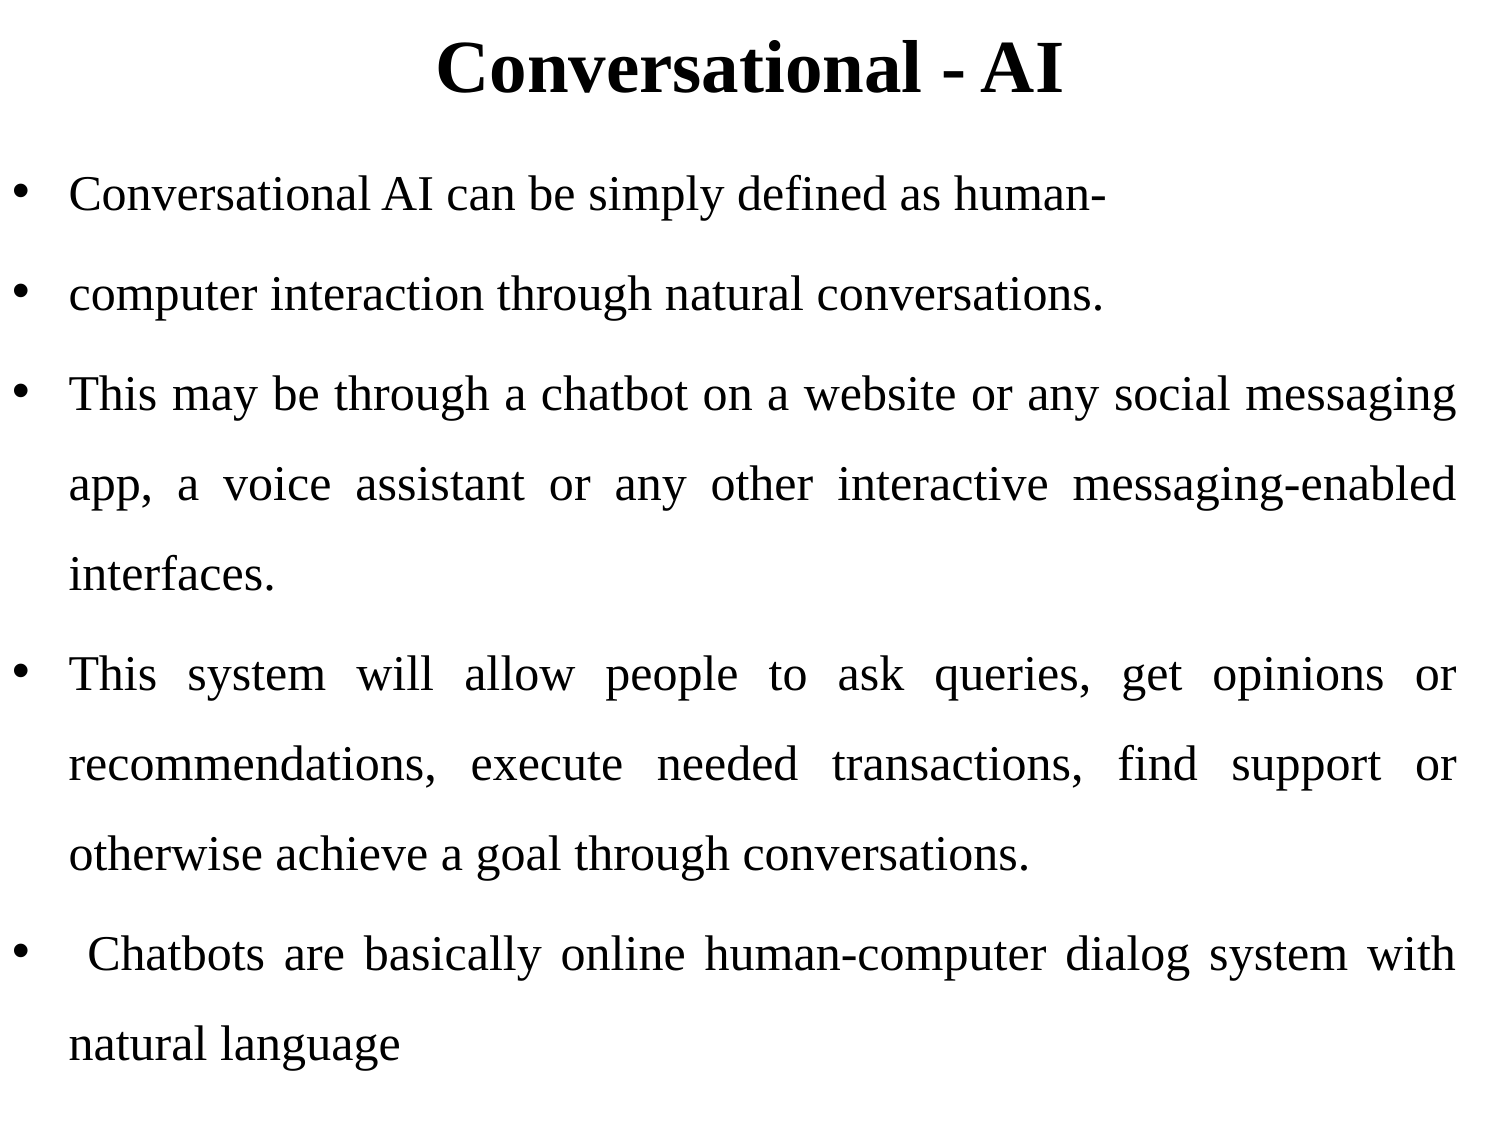

# Conversational - AI
Conversational AI can be simply defined as human-
computer interaction through natural conversations.
This may be through a chatbot on a website or any social messaging app, a voice assistant or any other interactive messaging-enabled interfaces.
This system will allow people to ask queries, get opinions or recommendations, execute needed transactions, find support or otherwise achieve a goal through conversations.
 Chatbots are basically online human-computer dialog system with natural language